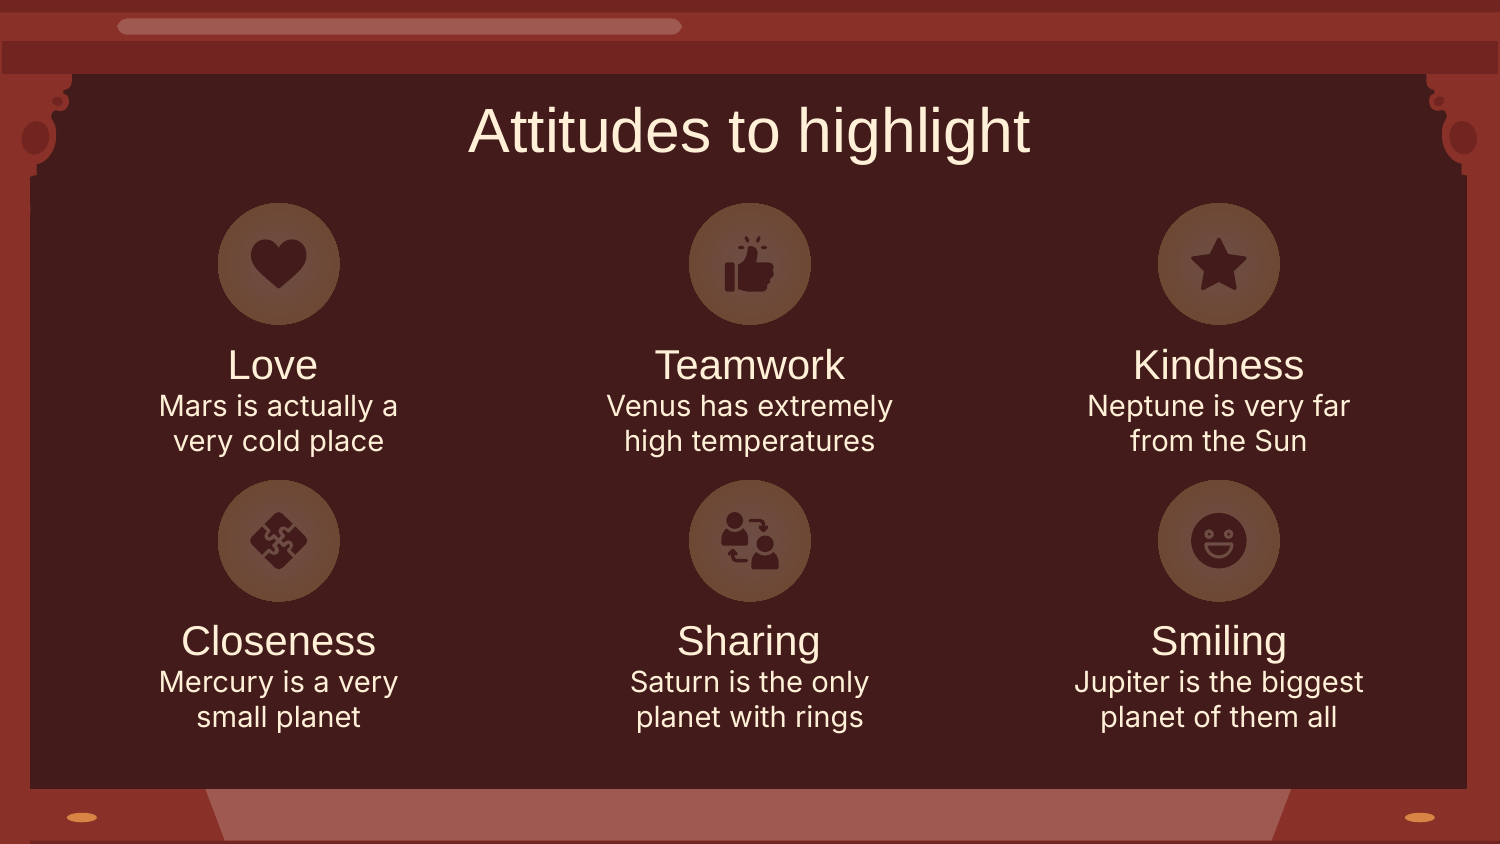

Attitudes to highlight

# Love
Teamwork
Kindness
Mars is actually a very cold place
Venus has extremely high temperatures
Neptune is very far from the Sun

Closeness
Sharing
Smiling
Mercury is a very small planet
Saturn is the only planet with rings
Jupiter is the biggest planet of them all